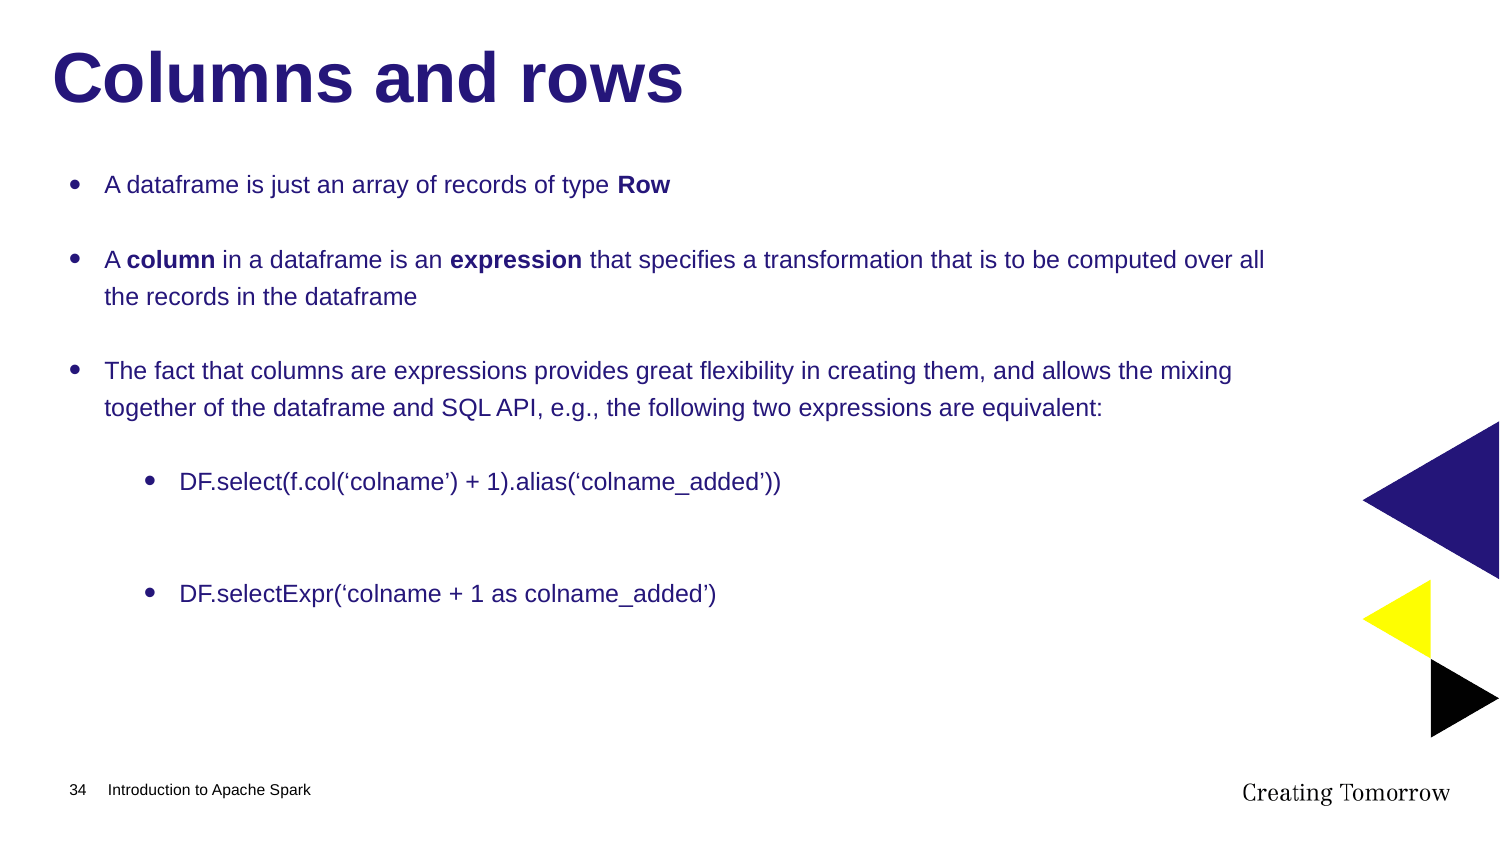

# Columns and rows
A dataframe is just an array of records of type Row

A column in a dataframe is an expression that specifies a transformation that is to be computed over all the records in the dataframe

The fact that columns are expressions provides great flexibility in creating them, and allows the mixing together of the dataframe and SQL API, e.g., the following two expressions are equivalent:

DF.select(f.col(‘colname’) + 1).alias(‘colname_added’))

DF.selectExpr(‘colname + 1 as colname_added’)

34
Introduction to Apache Spark